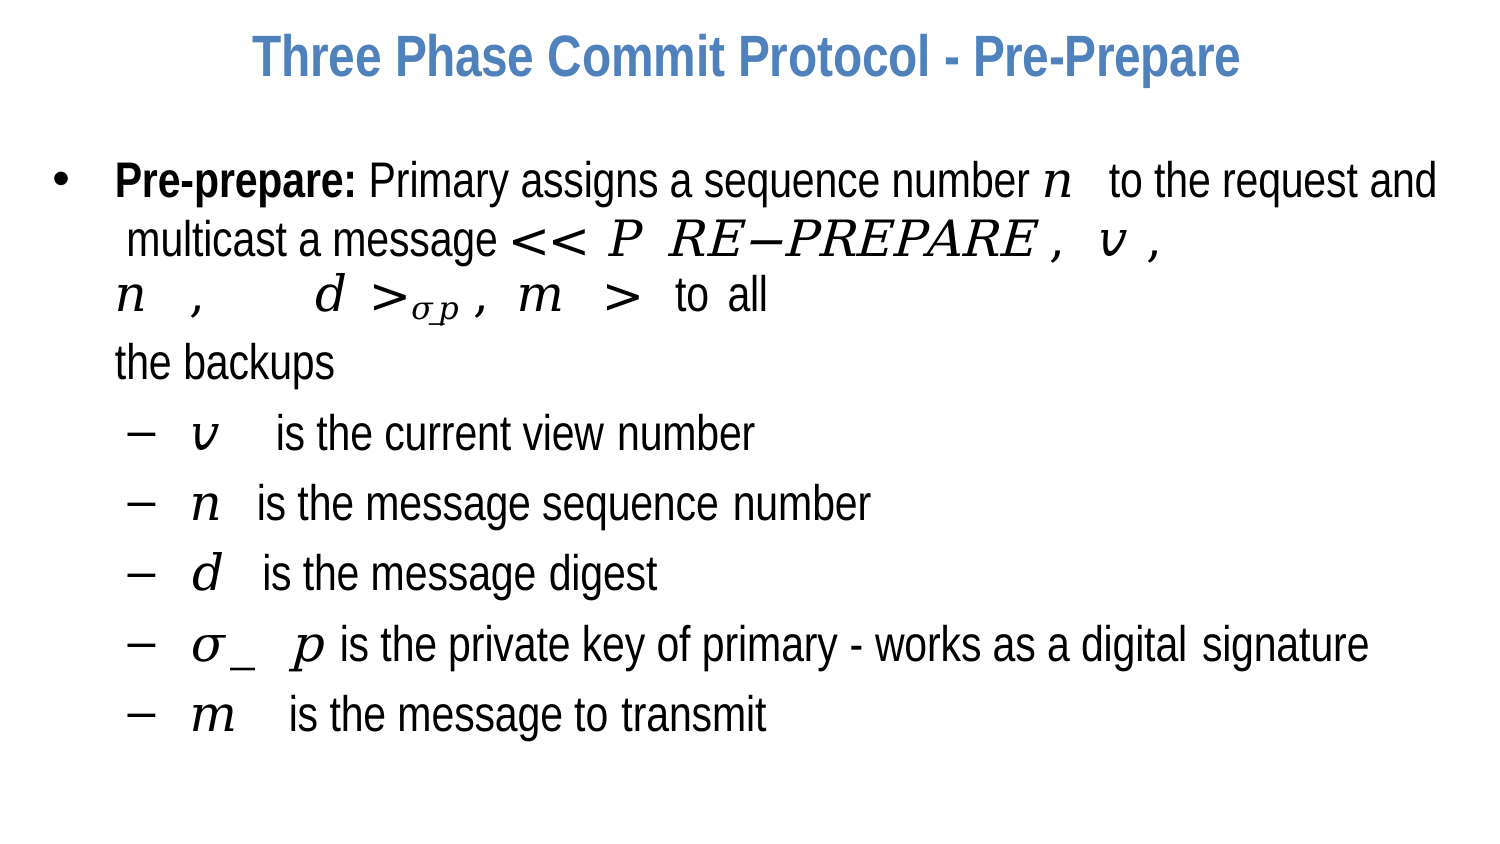

# Three Phase Commit Protocol - Pre-Prepare
Pre-prepare: Primary assigns a sequence number 𝑛  to the request and  multicast a message << 𝑃 RE−PREPARE ,  𝑣 ,         𝑛     ,              𝑑 >𝜎_𝑝  ,  𝑚  >  to all
the backups
𝑣   is the current view number
𝑛  is the message sequence number
𝑑  is the message digest
𝜎_     p is the private key of primary - works as a digital signature
𝑚   is the message to transmit